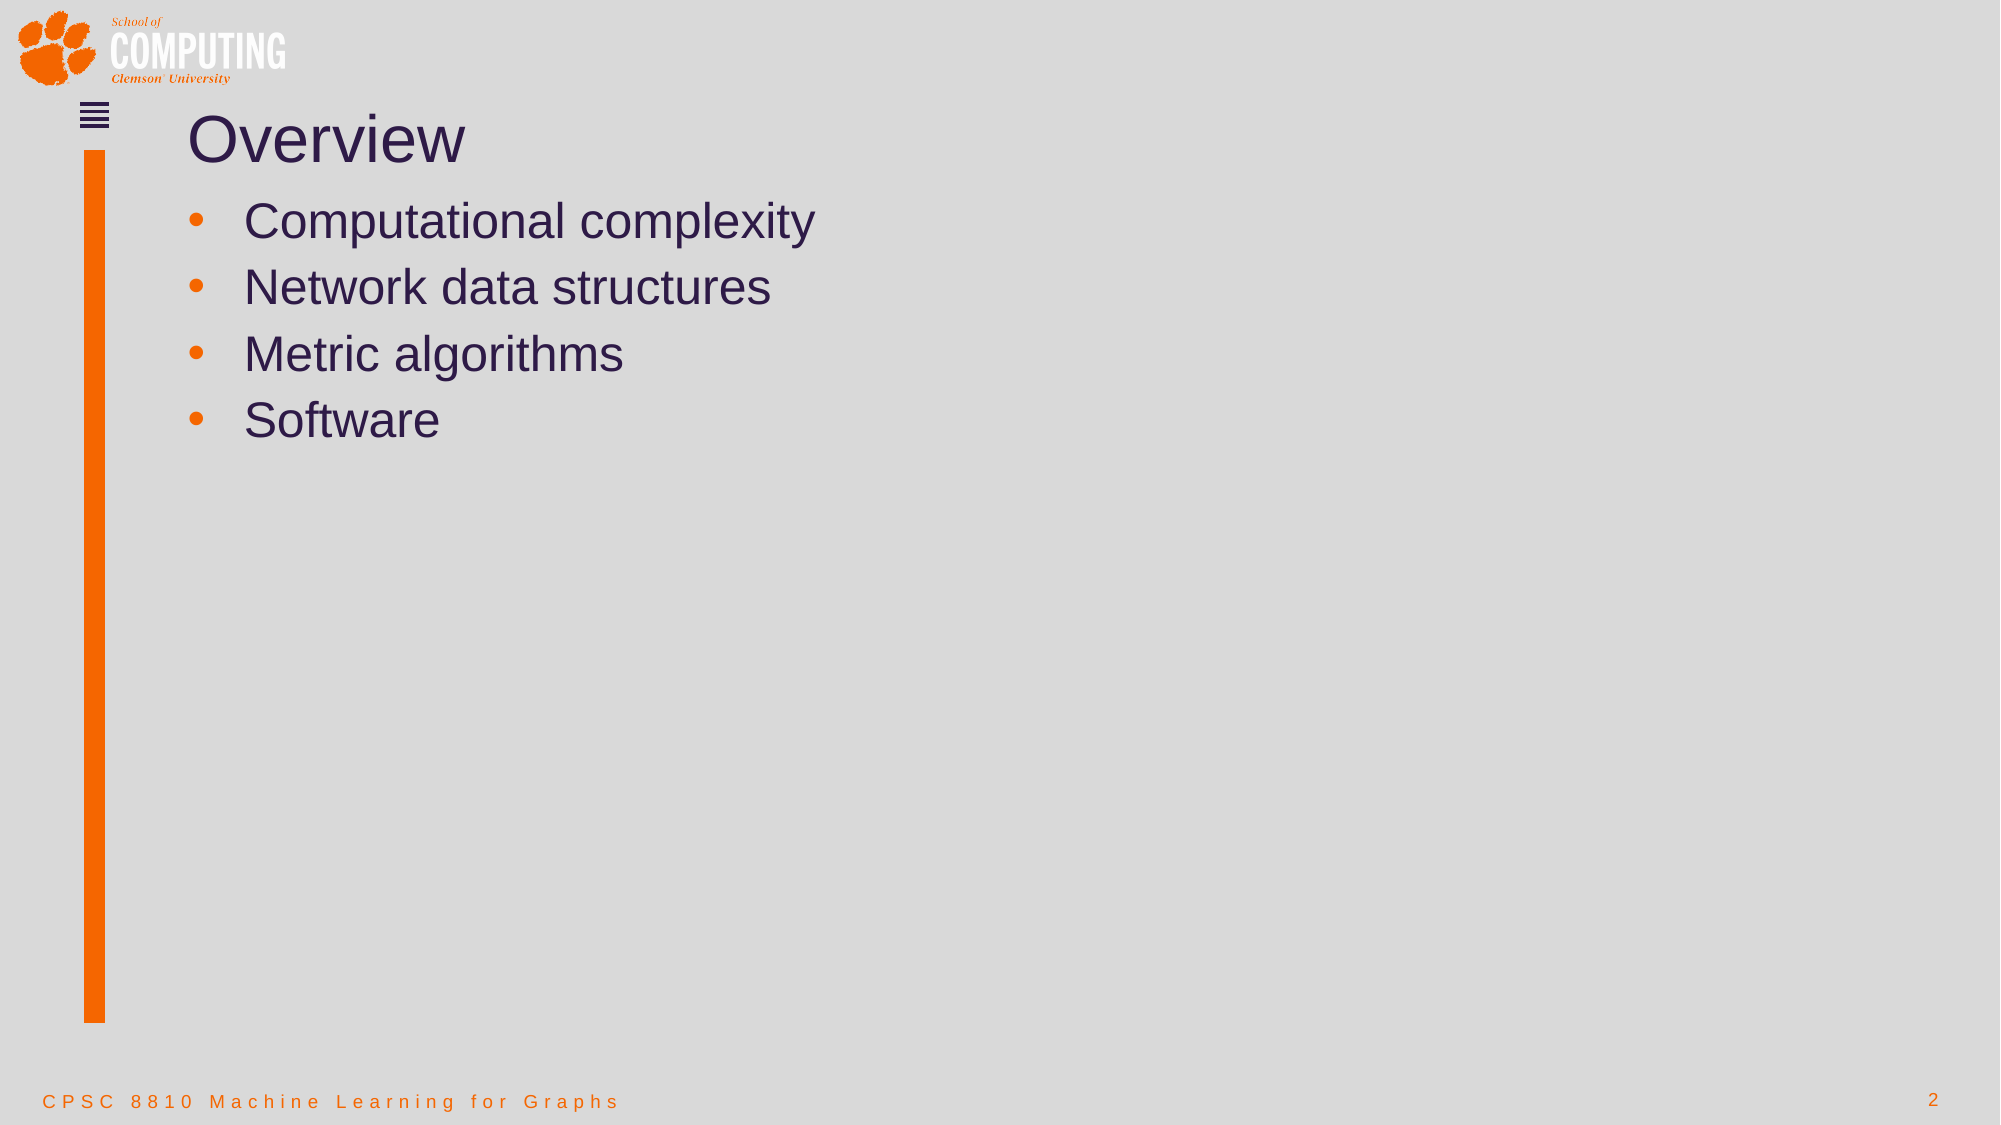

# Overview
Computational complexity
Network data structures
Metric algorithms
Software